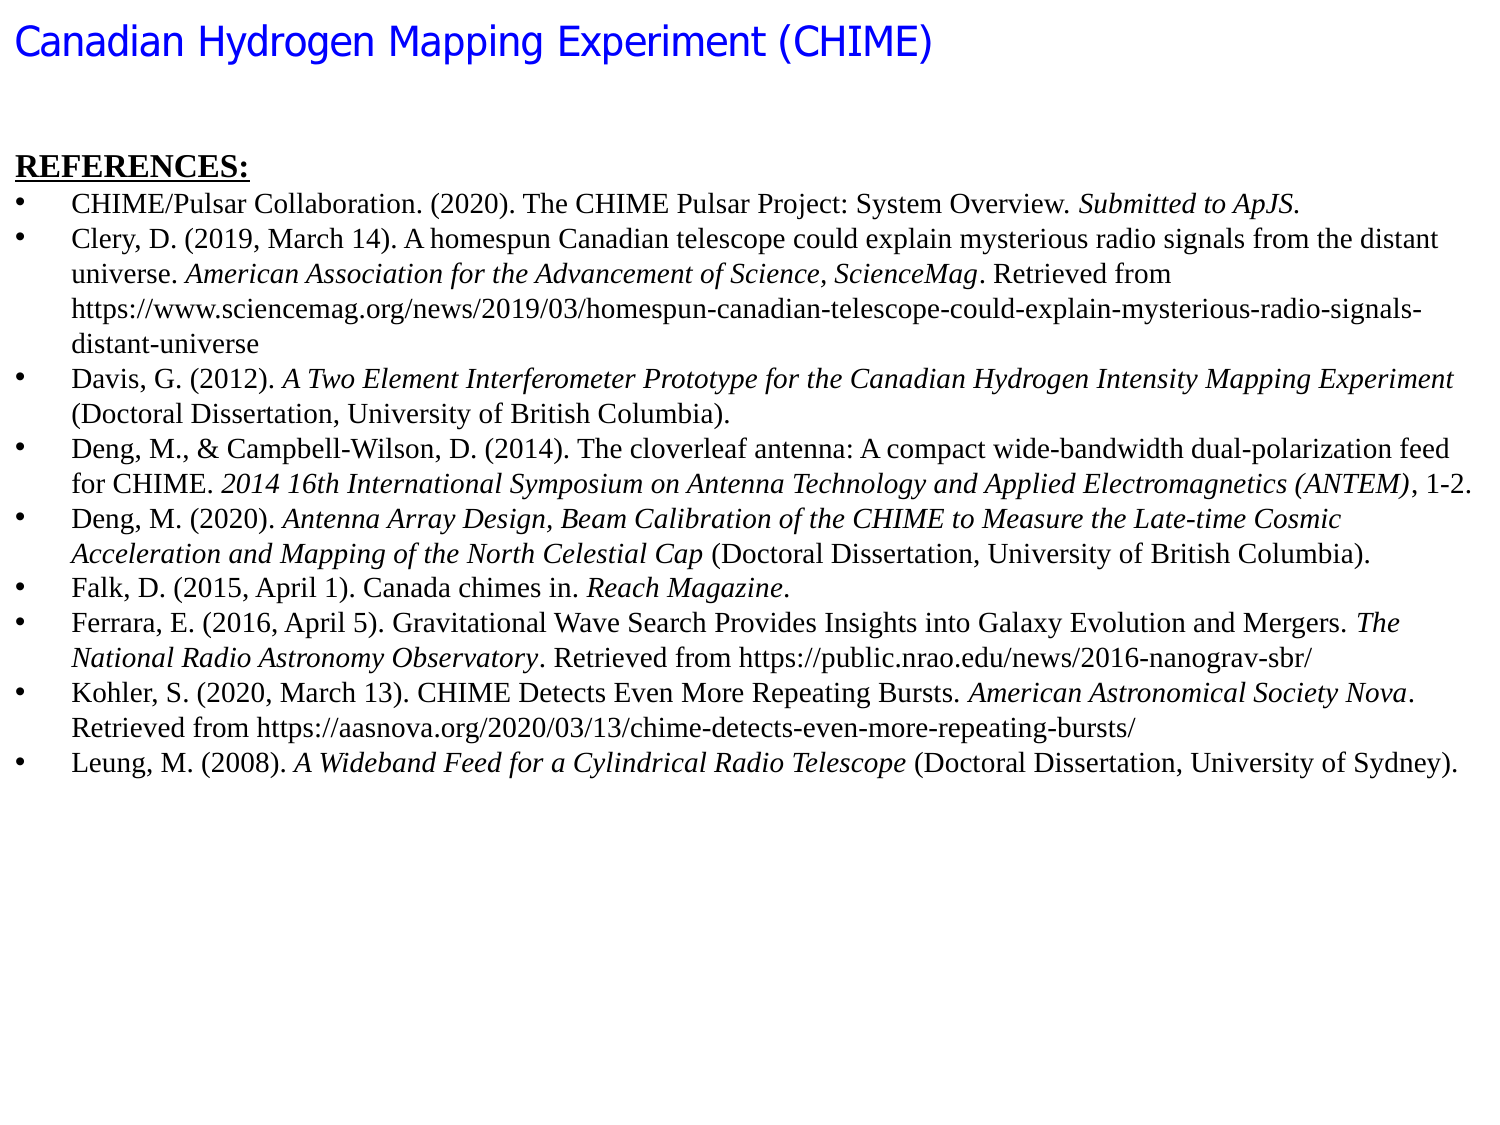

Canadian Hydrogen Mapping Experiment (CHIME)
REFERENCES:
CHIME/Pulsar Collaboration. (2020). The CHIME Pulsar Project: System Overview. Submitted to ApJS.
Clery, D. (2019, March 14). A homespun Canadian telescope could explain mysterious radio signals from the distant universe. American Association for the Advancement of Science, ScienceMag. Retrieved from https://www.sciencemag.org/news/2019/03/homespun-canadian-telescope-could-explain-mysterious-radio-signals-distant-universe
Davis, G. (2012). A Two Element Interferometer Prototype for the Canadian Hydrogen Intensity Mapping Experiment (Doctoral Dissertation, University of British Columbia).
Deng, M., & Campbell-Wilson, D. (2014). The cloverleaf antenna: A compact wide-bandwidth dual-polarization feed for CHIME. 2014 16th International Symposium on Antenna Technology and Applied Electromagnetics (ANTEM), 1-2.
Deng, M. (2020). Antenna Array Design, Beam Calibration of the CHIME to Measure the Late-time Cosmic Acceleration and Mapping of the North Celestial Cap (Doctoral Dissertation, University of British Columbia).
Falk, D. (2015, April 1). Canada chimes in. Reach Magazine.
Ferrara, E. (2016, April 5). Gravitational Wave Search Provides Insights into Galaxy Evolution and Mergers. The National Radio Astronomy Observatory. Retrieved from https://public.nrao.edu/news/2016-nanograv-sbr/
Kohler, S. (2020, March 13). CHIME Detects Even More Repeating Bursts. American Astronomical Society Nova. Retrieved from https://aasnova.org/2020/03/13/chime-detects-even-more-repeating-bursts/
Leung, M. (2008). A Wideband Feed for a Cylindrical Radio Telescope (Doctoral Dissertation, University of Sydney).